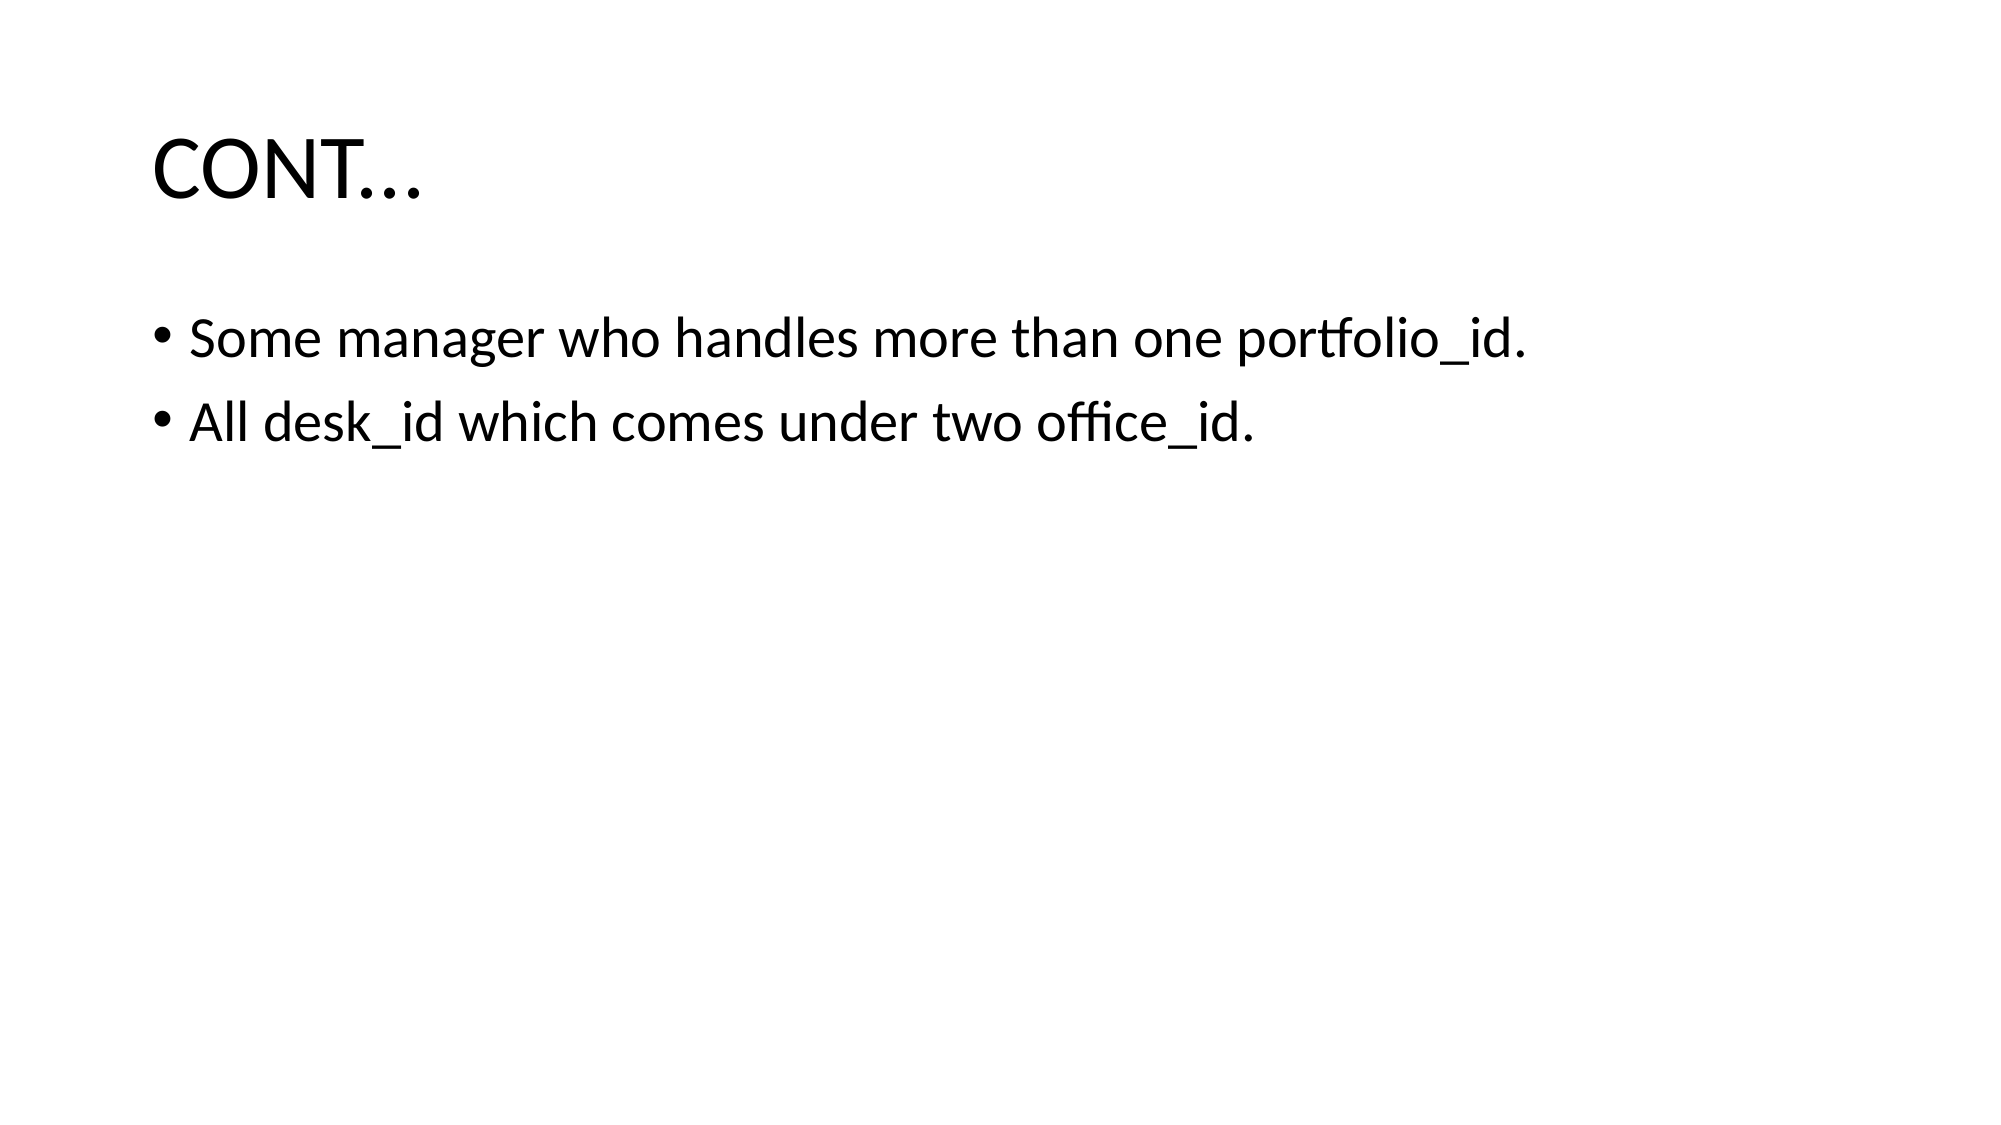

# CONT...
Some manager who handles more than one portfolio_id.
All desk_id which comes under two office_id.